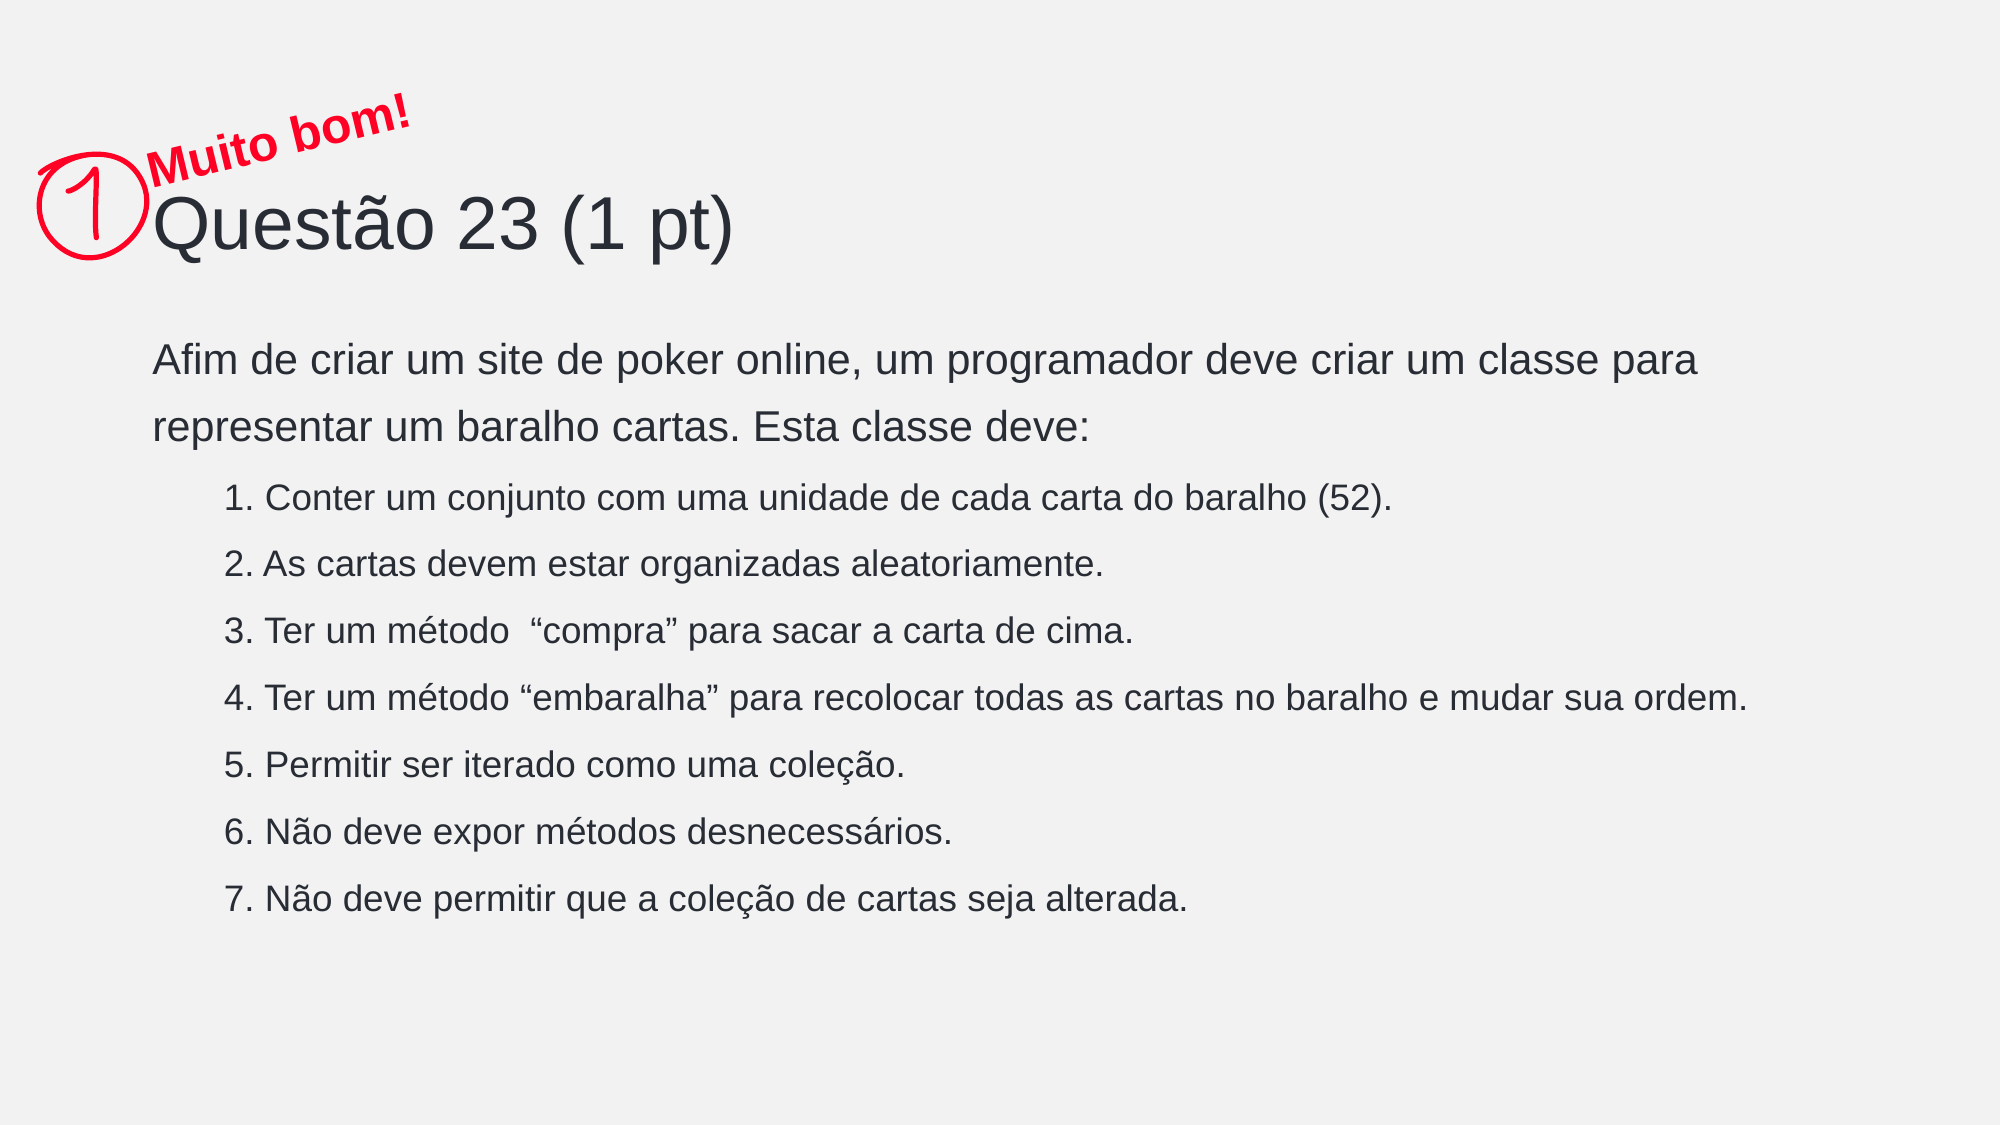

Muito bom!
# Questão 23 (1 pt)

Afim de criar um site de poker online, um programador deve criar um classe para representar um baralho cartas. Esta classe deve:
1. Conter um conjunto com uma unidade de cada carta do baralho (52).
2. As cartas devem estar organizadas aleatoriamente.
3. Ter um método  “compra” para sacar a carta de cima.
4. Ter um método “embaralha” para recolocar todas as cartas no baralho e mudar sua ordem.
5. Permitir ser iterado como uma coleção.
6. Não deve expor métodos desnecessários.
7. Não deve permitir que a coleção de cartas seja alterada.